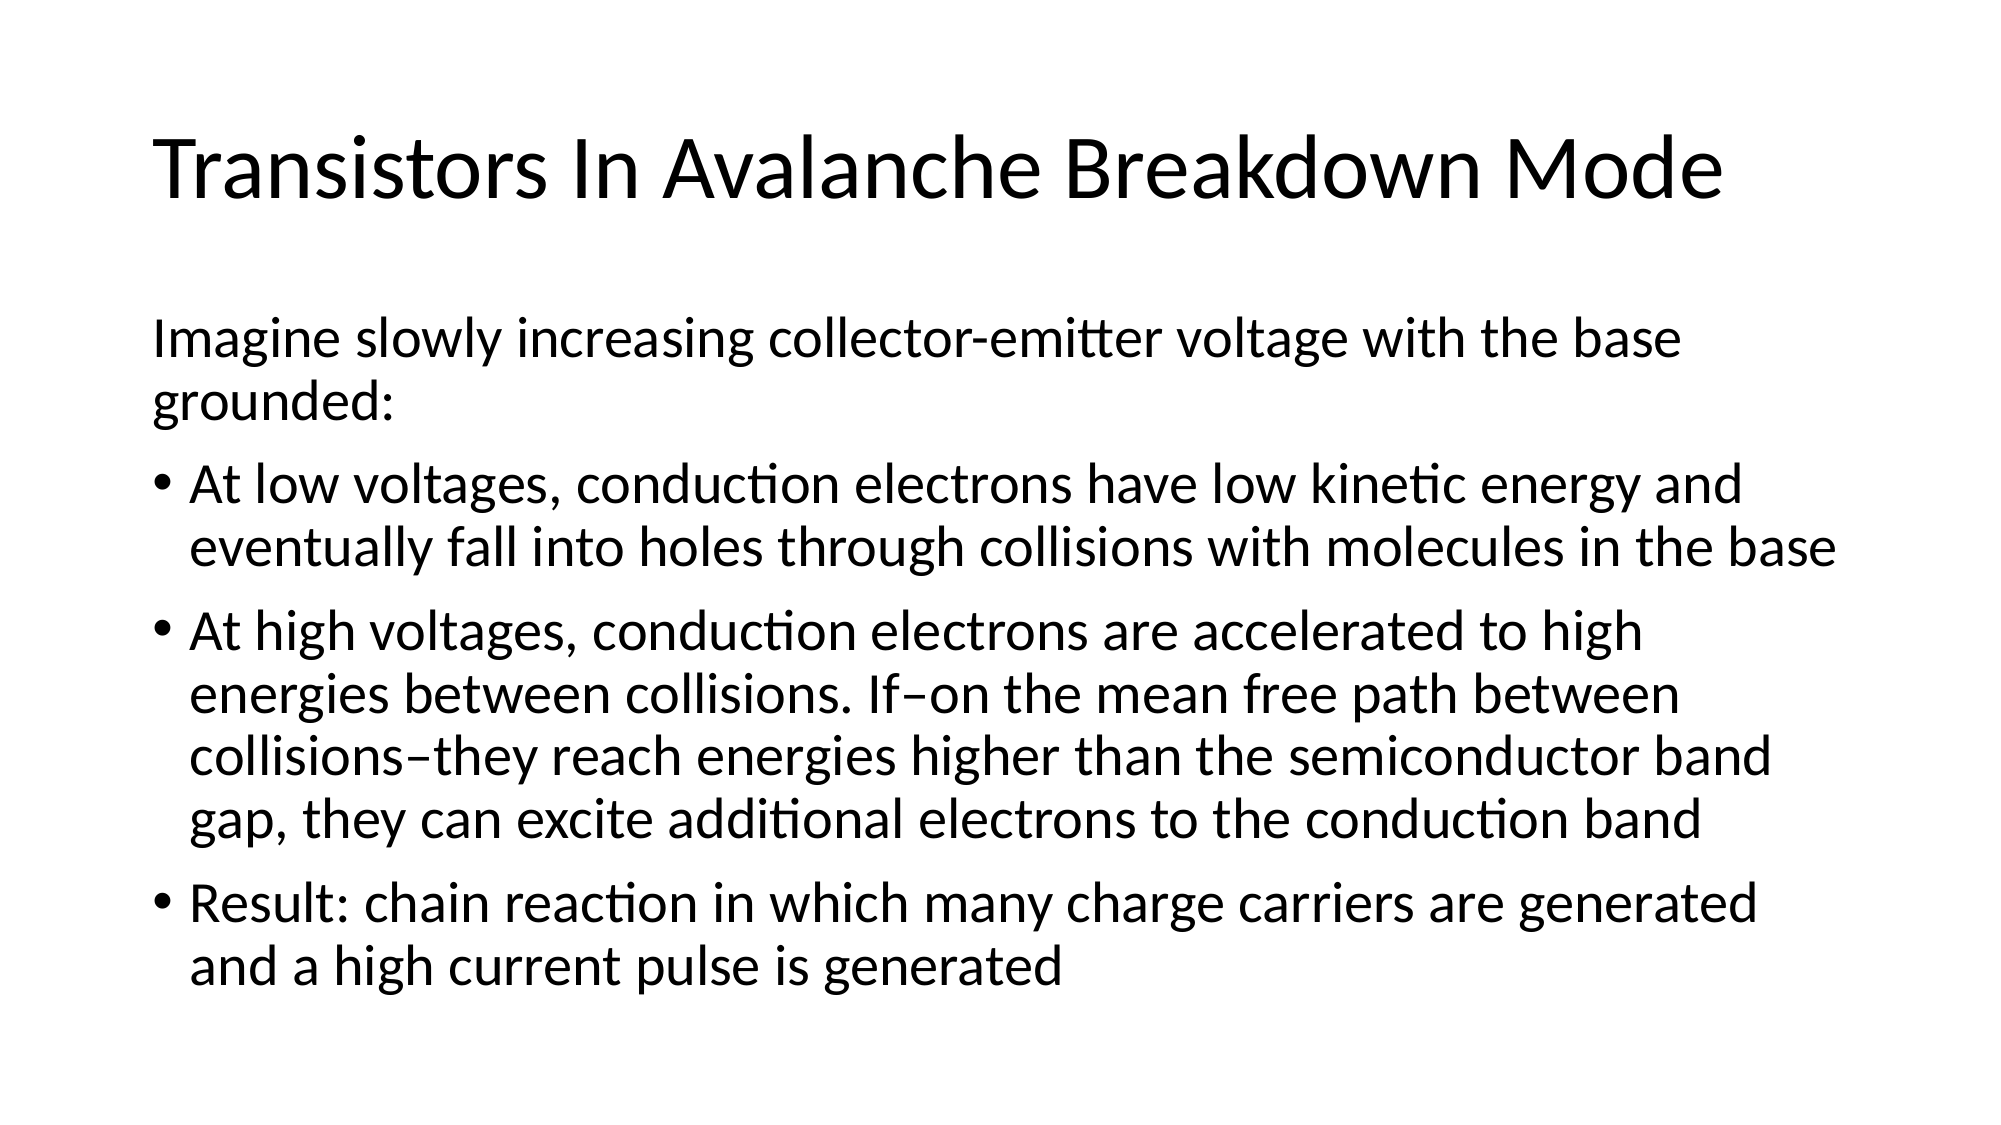

# Transistors In Avalanche Breakdown Mode
Imagine slowly increasing collector-emitter voltage with the base grounded:
At low voltages, conduction electrons have low kinetic energy and eventually fall into holes through collisions with molecules in the base
At high voltages, conduction electrons are accelerated to high energies between collisions. If–on the mean free path between collisions–they reach energies higher than the semiconductor band gap, they can excite additional electrons to the conduction band
Result: chain reaction in which many charge carriers are generated and a high current pulse is generated